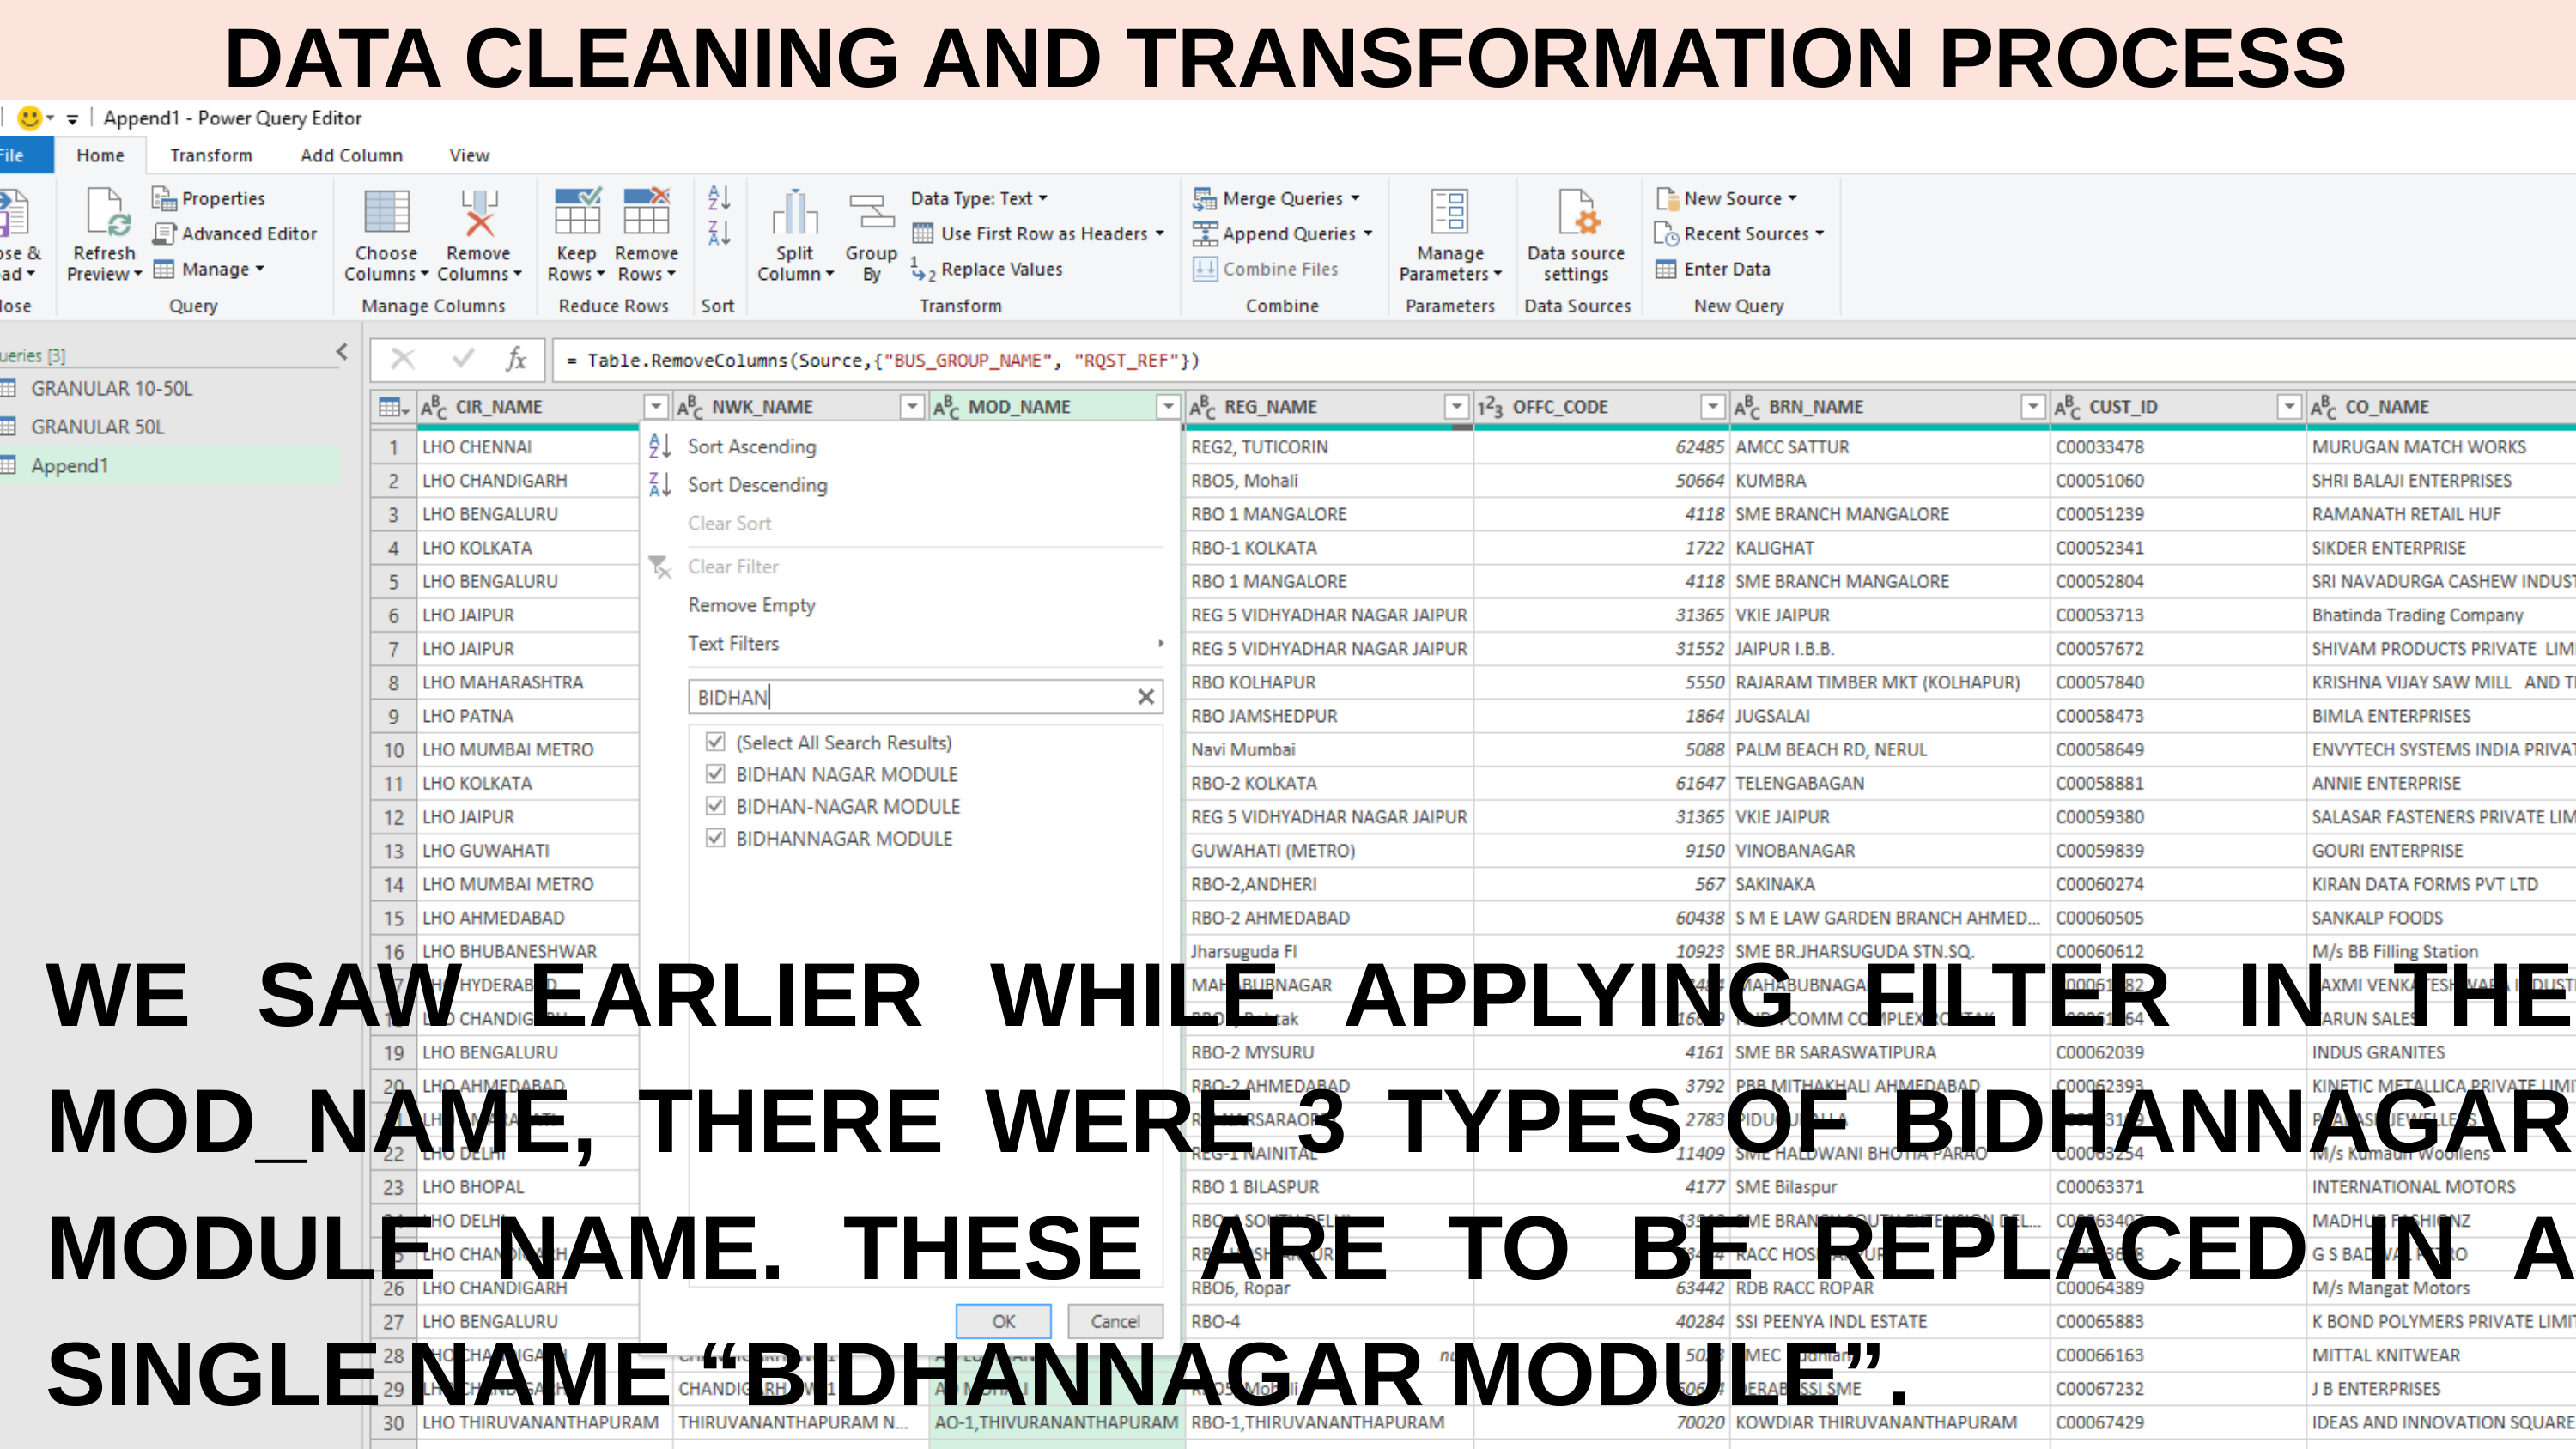

DATA CLEANING AND TRANSFORMATION PROCESS

WE SAW EARLIER WHILE APPLYING FILTER IN THE MOD_NAME, THERE WERE 3 TYPES OF BIDHANNAGAR MODULE NAME. THESE ARE TO BE REPLACED IN A SINGLE NAME “BIDHANNAGAR MODULE”.